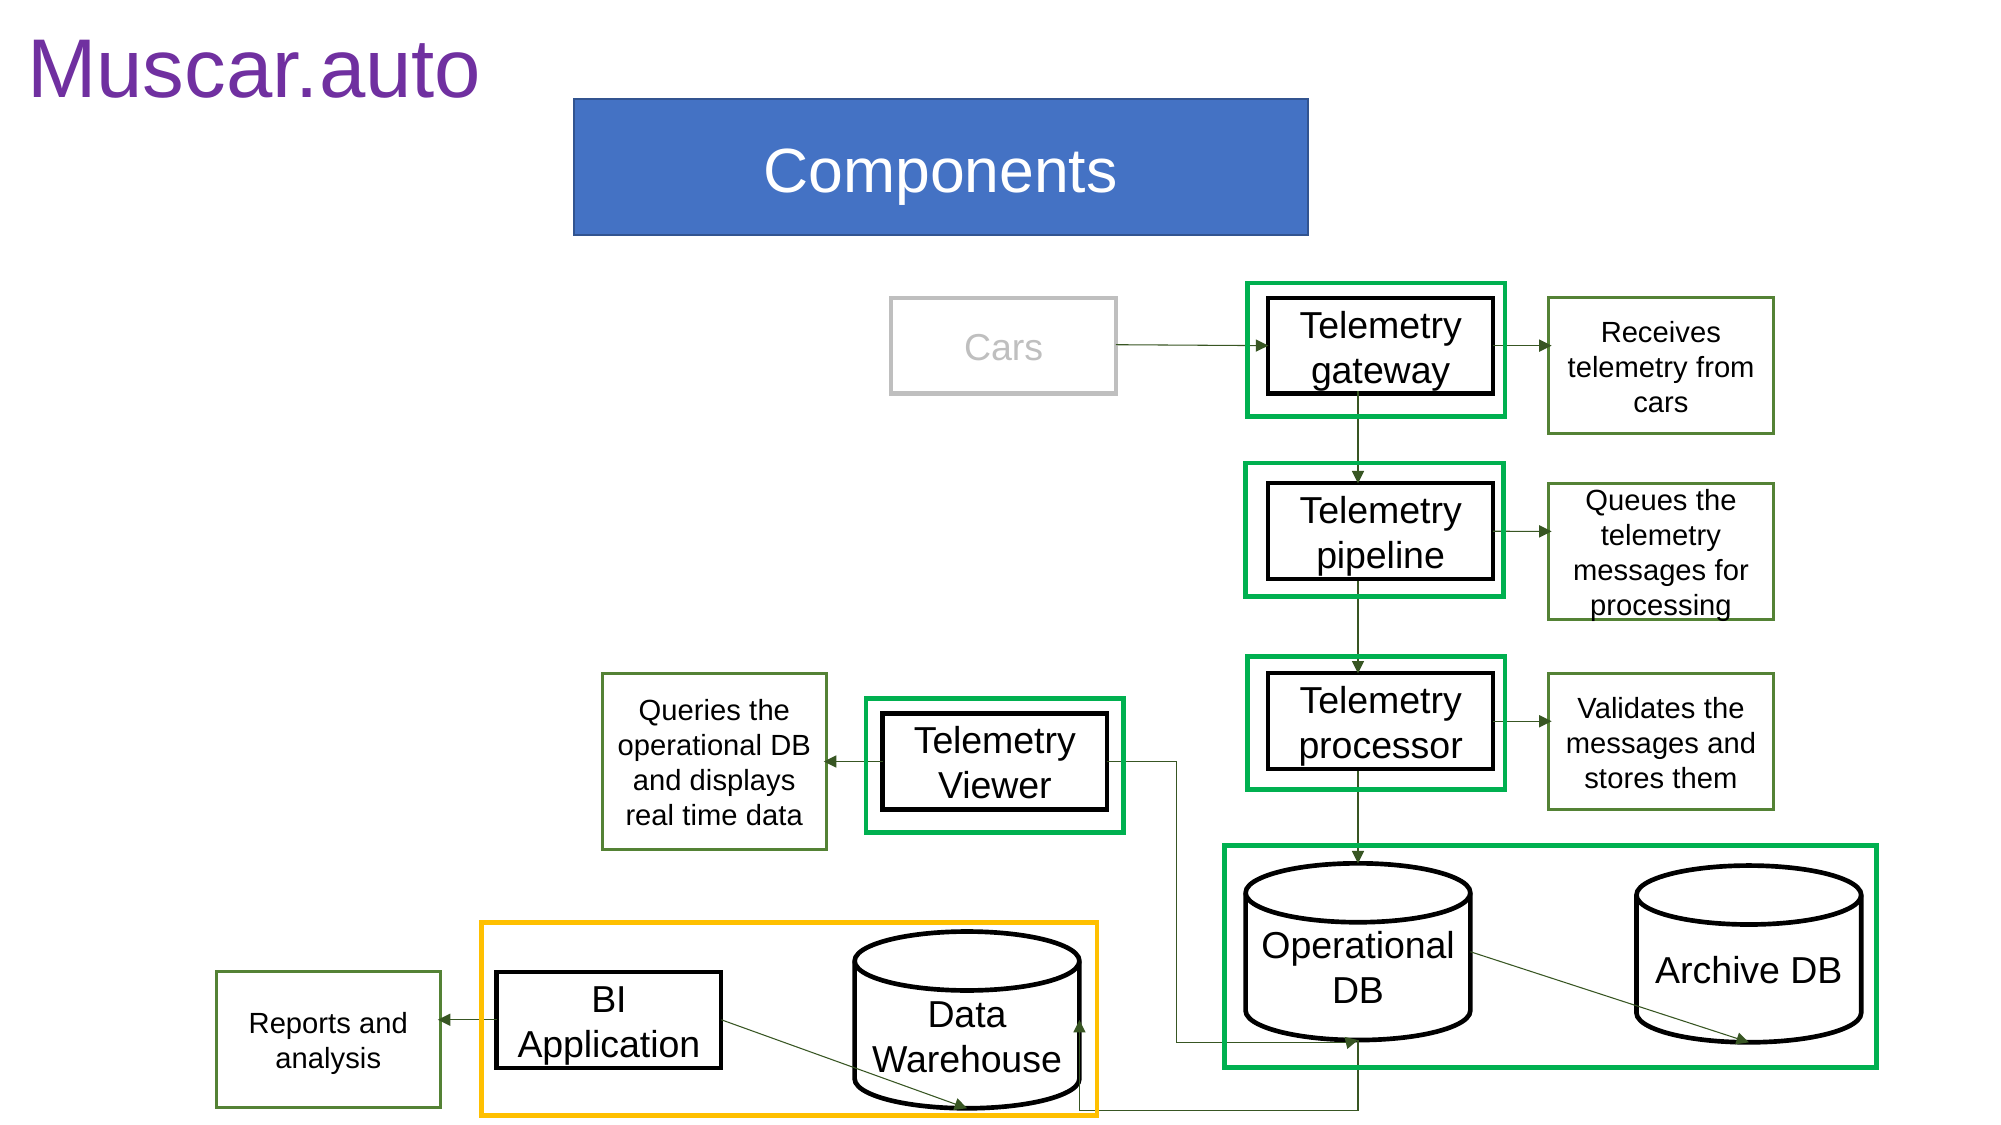

Muscar.auto
Components

Cars
Telemetry gateway
Receives telemetry from cars

Telemetry pipeline
Queues the telemetry messages for processing

Telemetry processor
Validates the messages and stores them
Queries the operational DB and displays real time data

Telemetry Viewer

Operational DB
Archive DB

Data Warehouse
Reports and analysis
BI Application